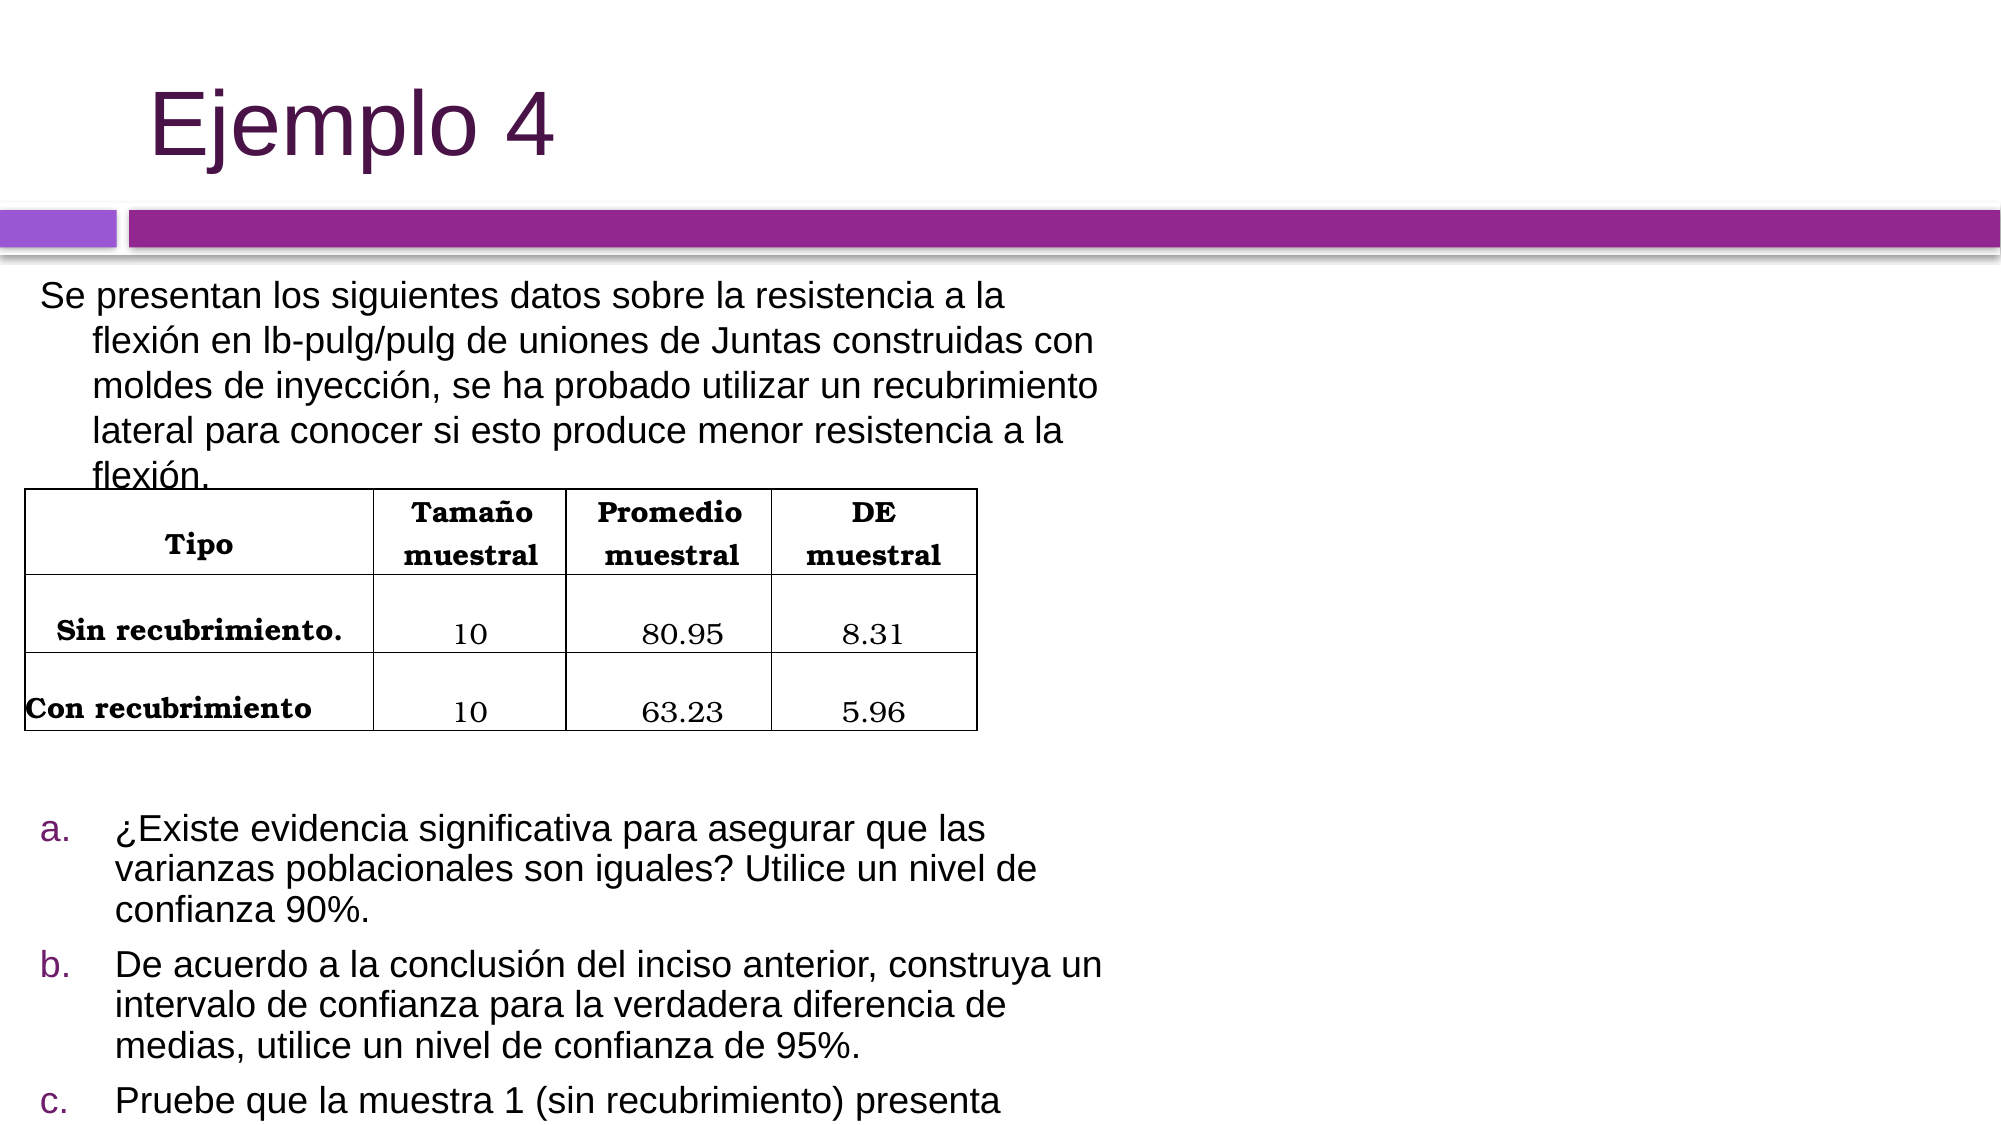

# Ejemplo 4
Se presentan los siguientes datos sobre la resistencia a la flexión en lb-pulg/pulg de uniones de Juntas construidas con moldes de inyección, se ha probado utilizar un recubrimiento lateral para conocer si esto produce menor resistencia a la flexión.

¿Existe evidencia significativa para asegurar que las varianzas poblacionales son iguales? Utilice un nivel de confianza 90%.
De acuerdo a la conclusión del inciso anterior, construya un intervalo de confianza para la verdadera diferencia de medias, utilice un nivel de confianza de 95%.
Pruebe que la muestra 1 (sin recubrimiento) presenta mayor resistencia a la flexión.

| Tipo | Tamaño muestral | Promedio muestral | DE muestral |
| --- | --- | --- | --- |
| Sin recubrimiento. | 10 | 80.95 | 8.31 |
| Con recubrimiento | 10 | 63.23 | 5.96 |